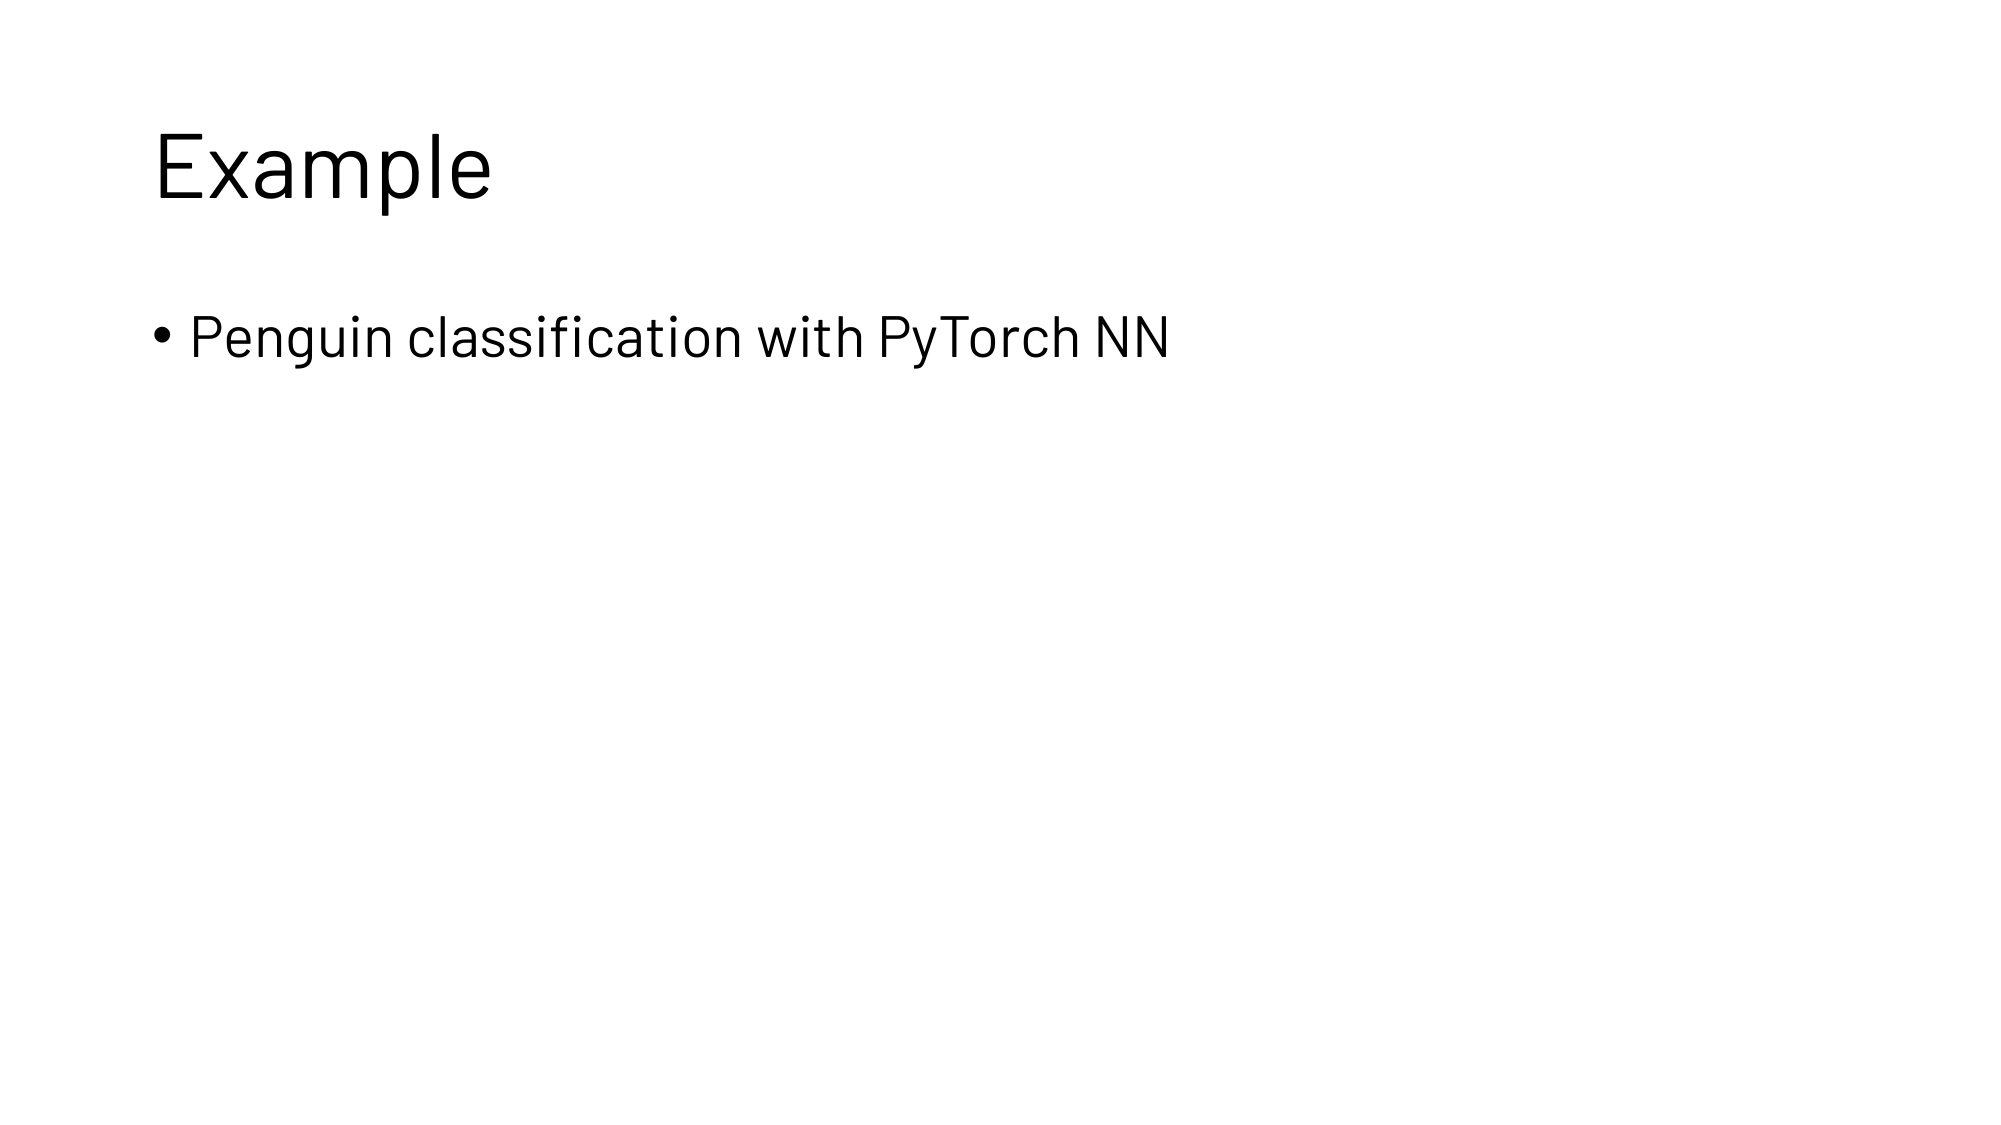

# Example
Penguin classification with PyTorch NN